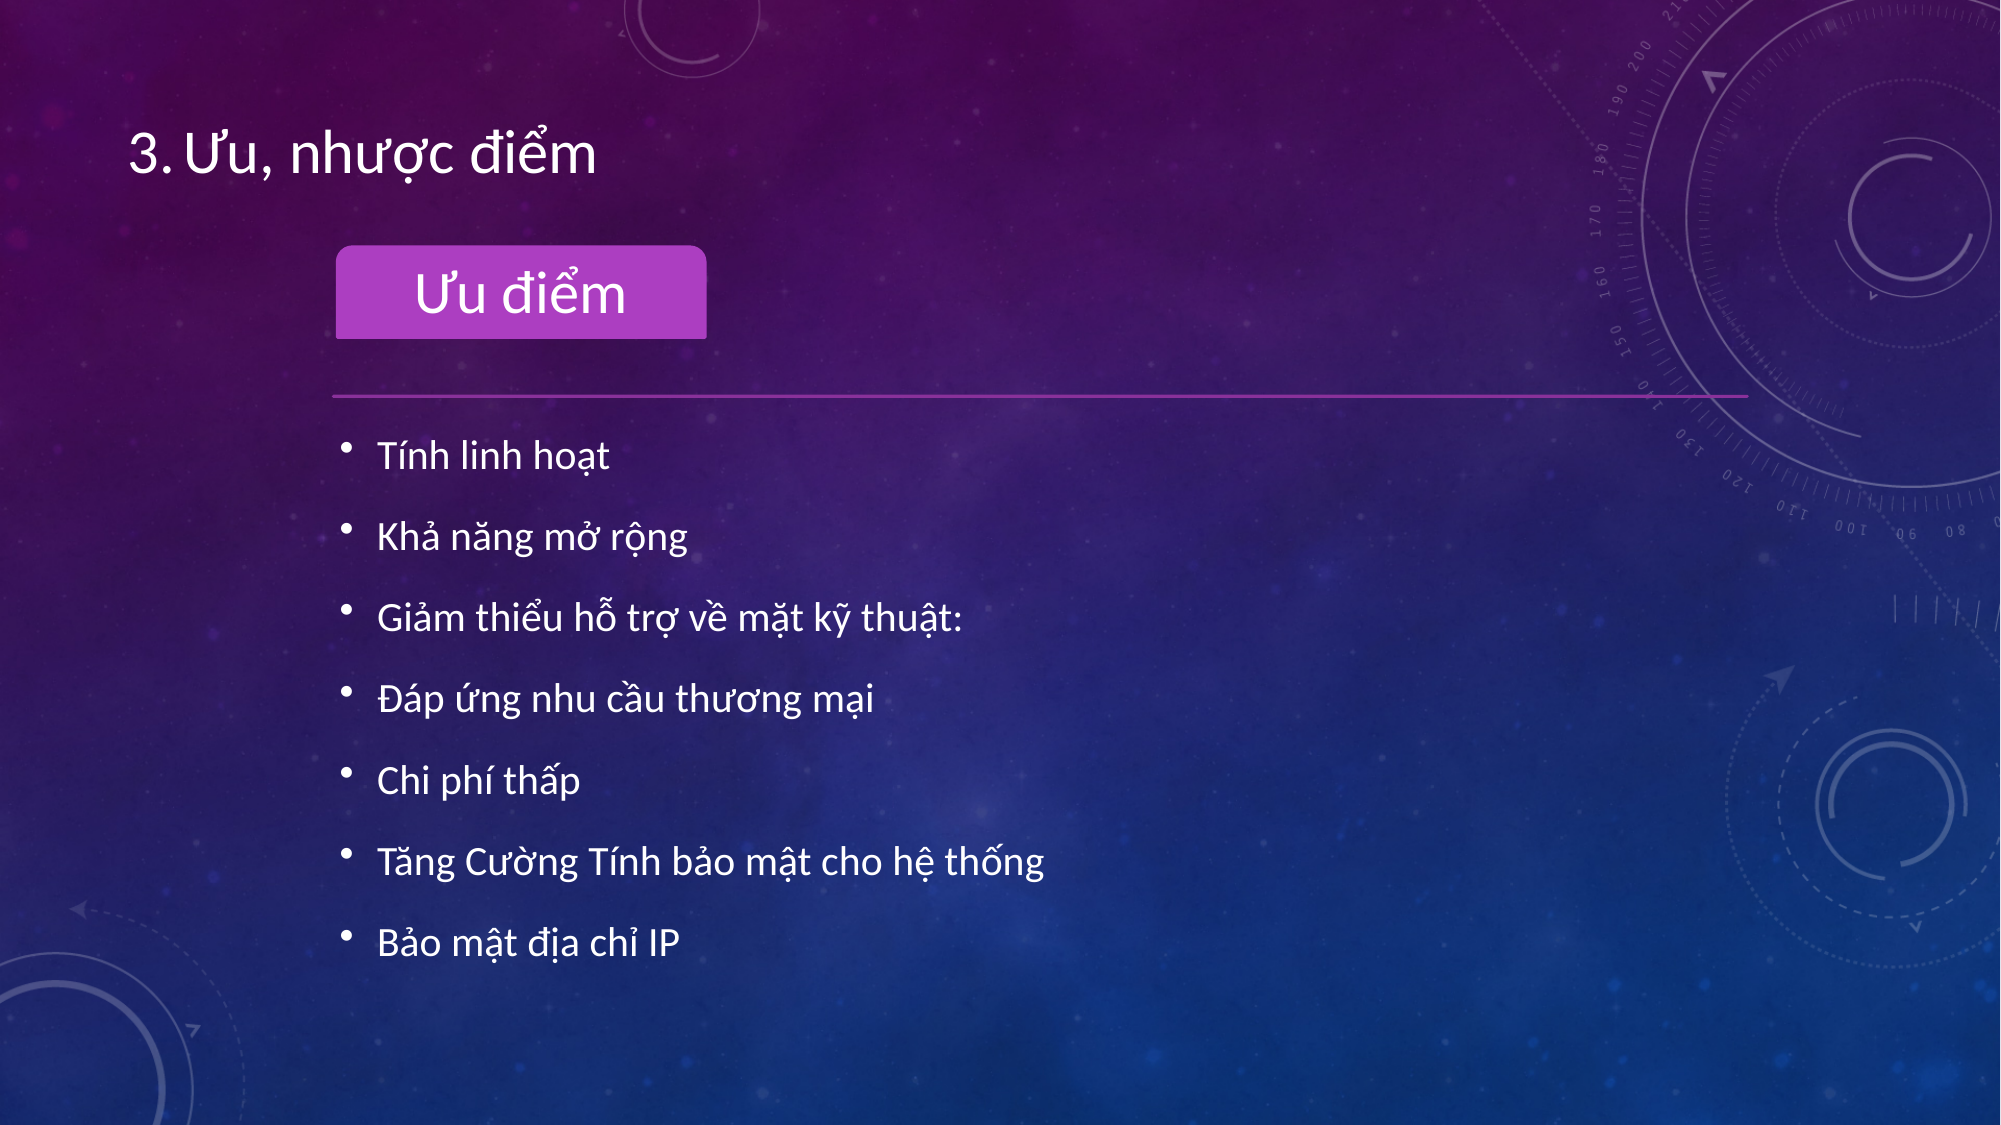

Ưu, nhược điểm

Ưu điểm
Tính linh hoạt
Khả năng mở rộng
Giảm thiểu hỗ trợ về mặt kỹ thuật:
Đáp ứng nhu cầu thương mại
Chi phí thấp
Tăng Cường Tính bảo mật cho hệ thống
Bảo mật địa chỉ IP